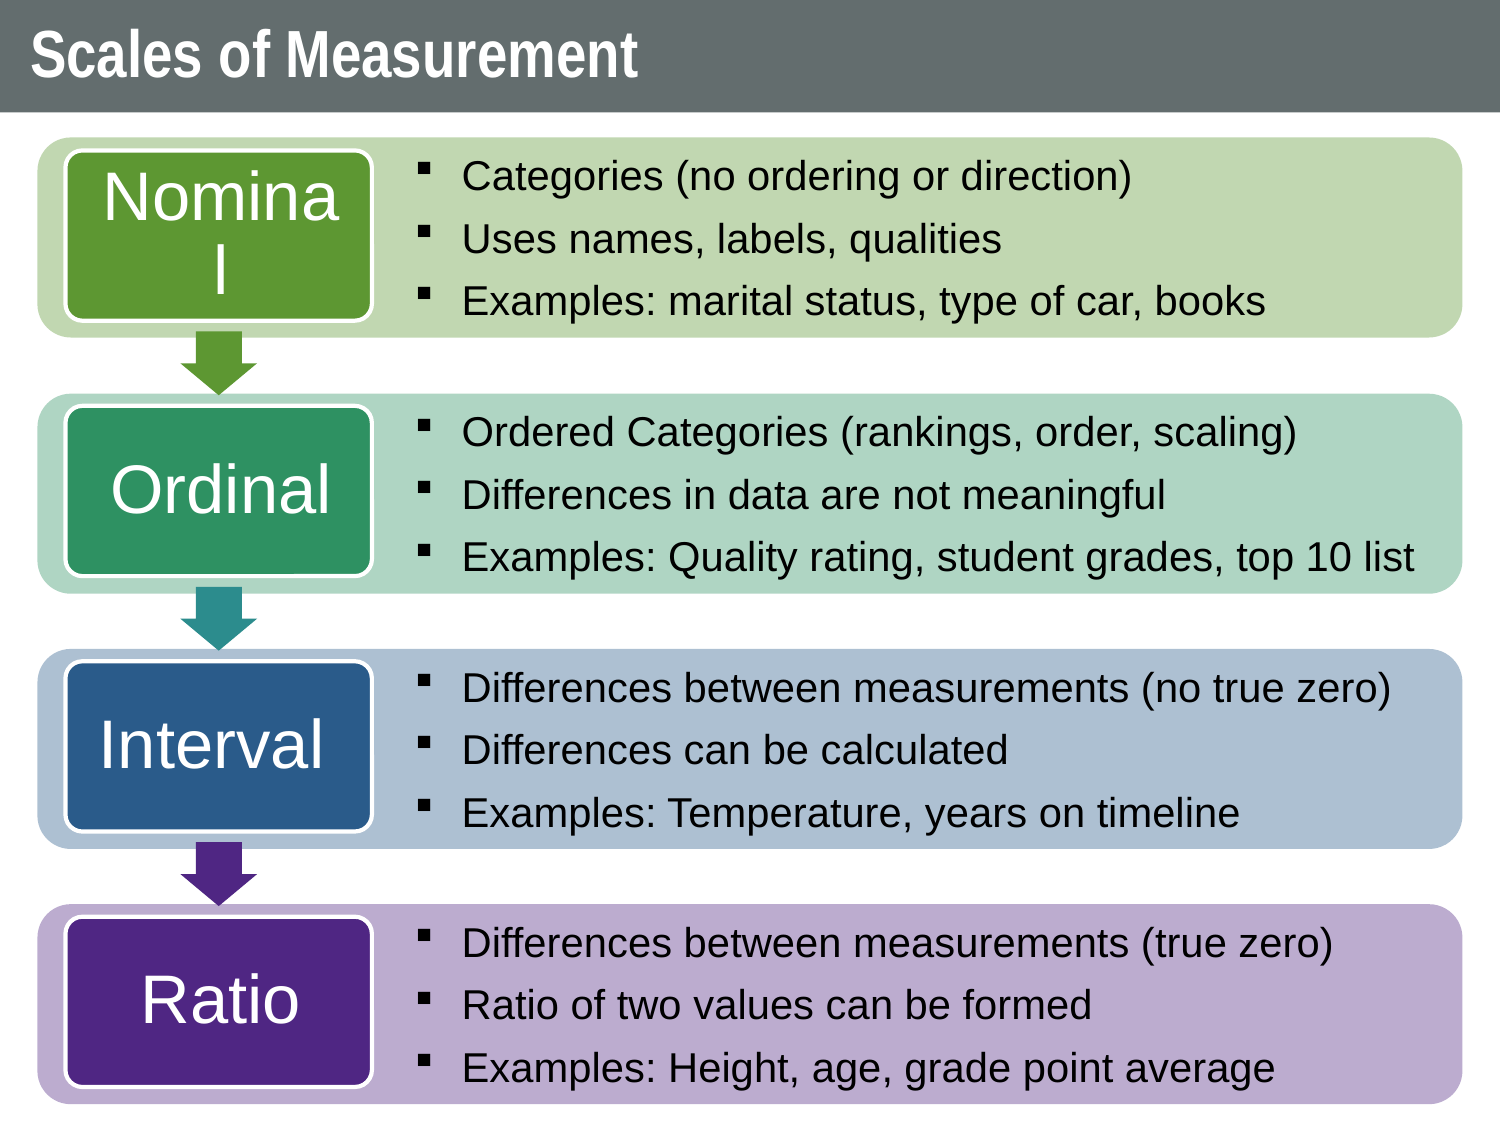

# Scales of Measurement

Categories (no ordering or direction)
Uses names, labels, qualities
Examples: marital status, type of car, books
Nominal

Ordinal

Interval

Ratio

Ordered Categories (rankings, order, scaling)
Differences in data are not meaningful
Examples: Quality rating, student grades, top 10 list

Differences between measurements (no true zero)
Differences can be calculated
Examples: Temperature, years on timeline

Differences between measurements (true zero)
Ratio of two values can be formed
Examples: Height, age, grade point average